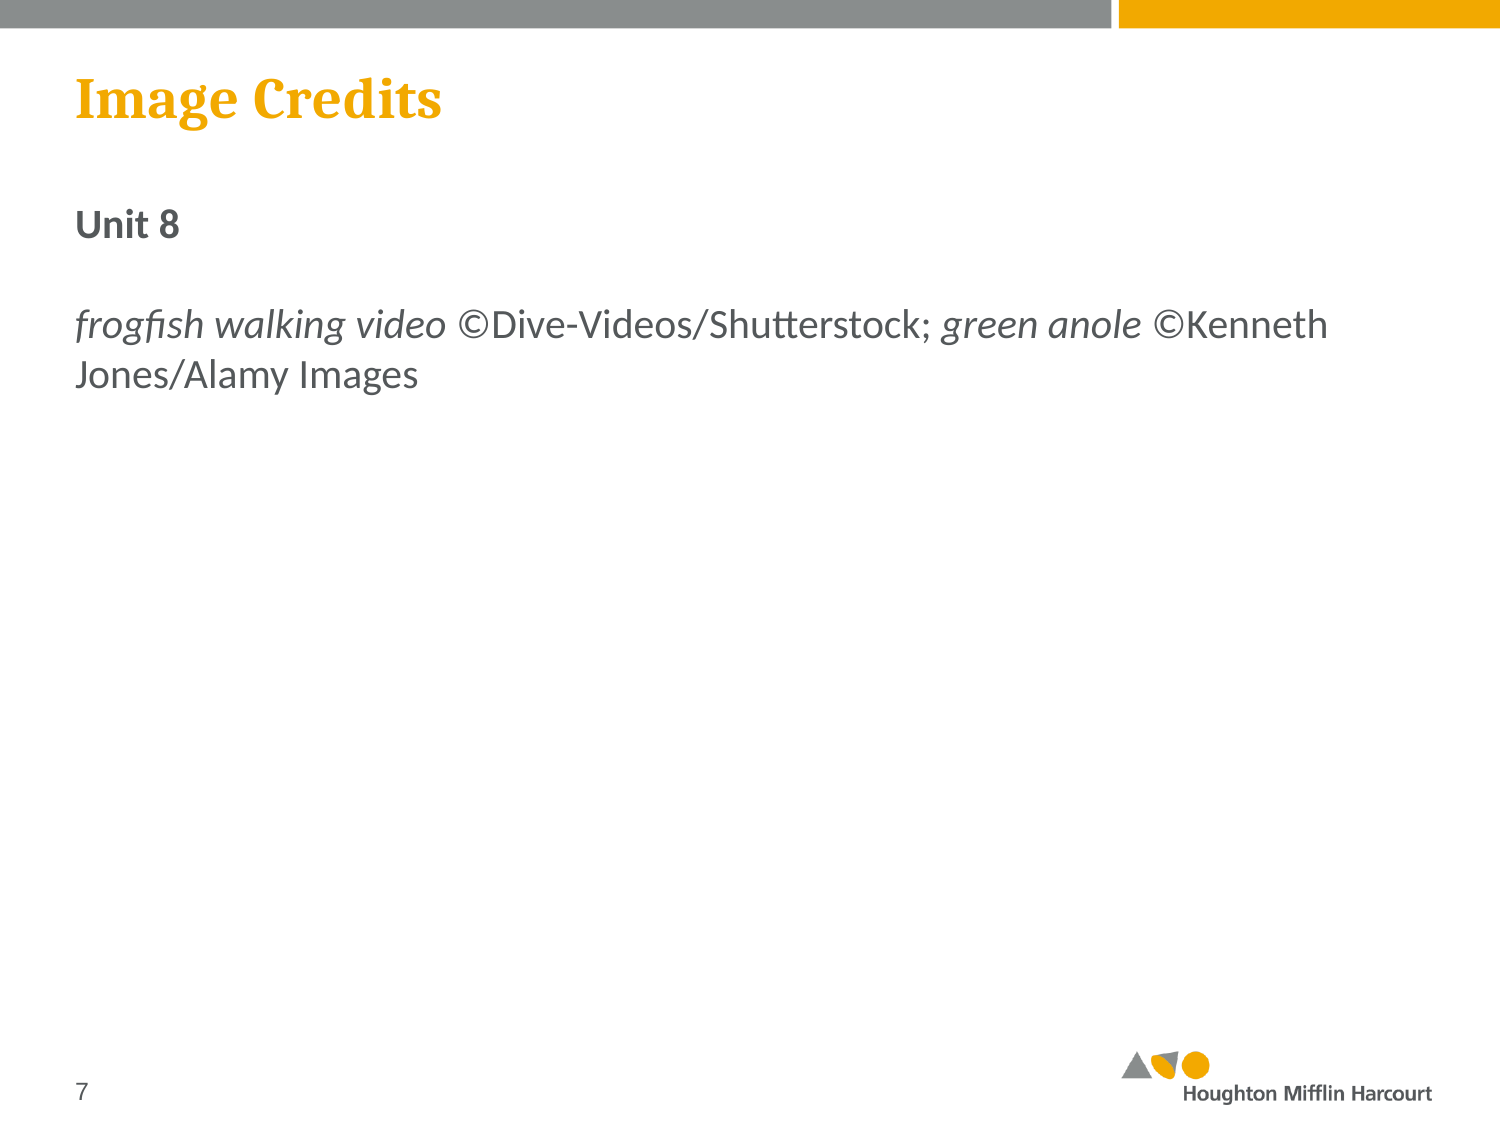

# Image Credits
Unit 8

frogfish walking video ©Dive-Videos/Shutterstock; green anole ©Kenneth Jones/Alamy Images

7